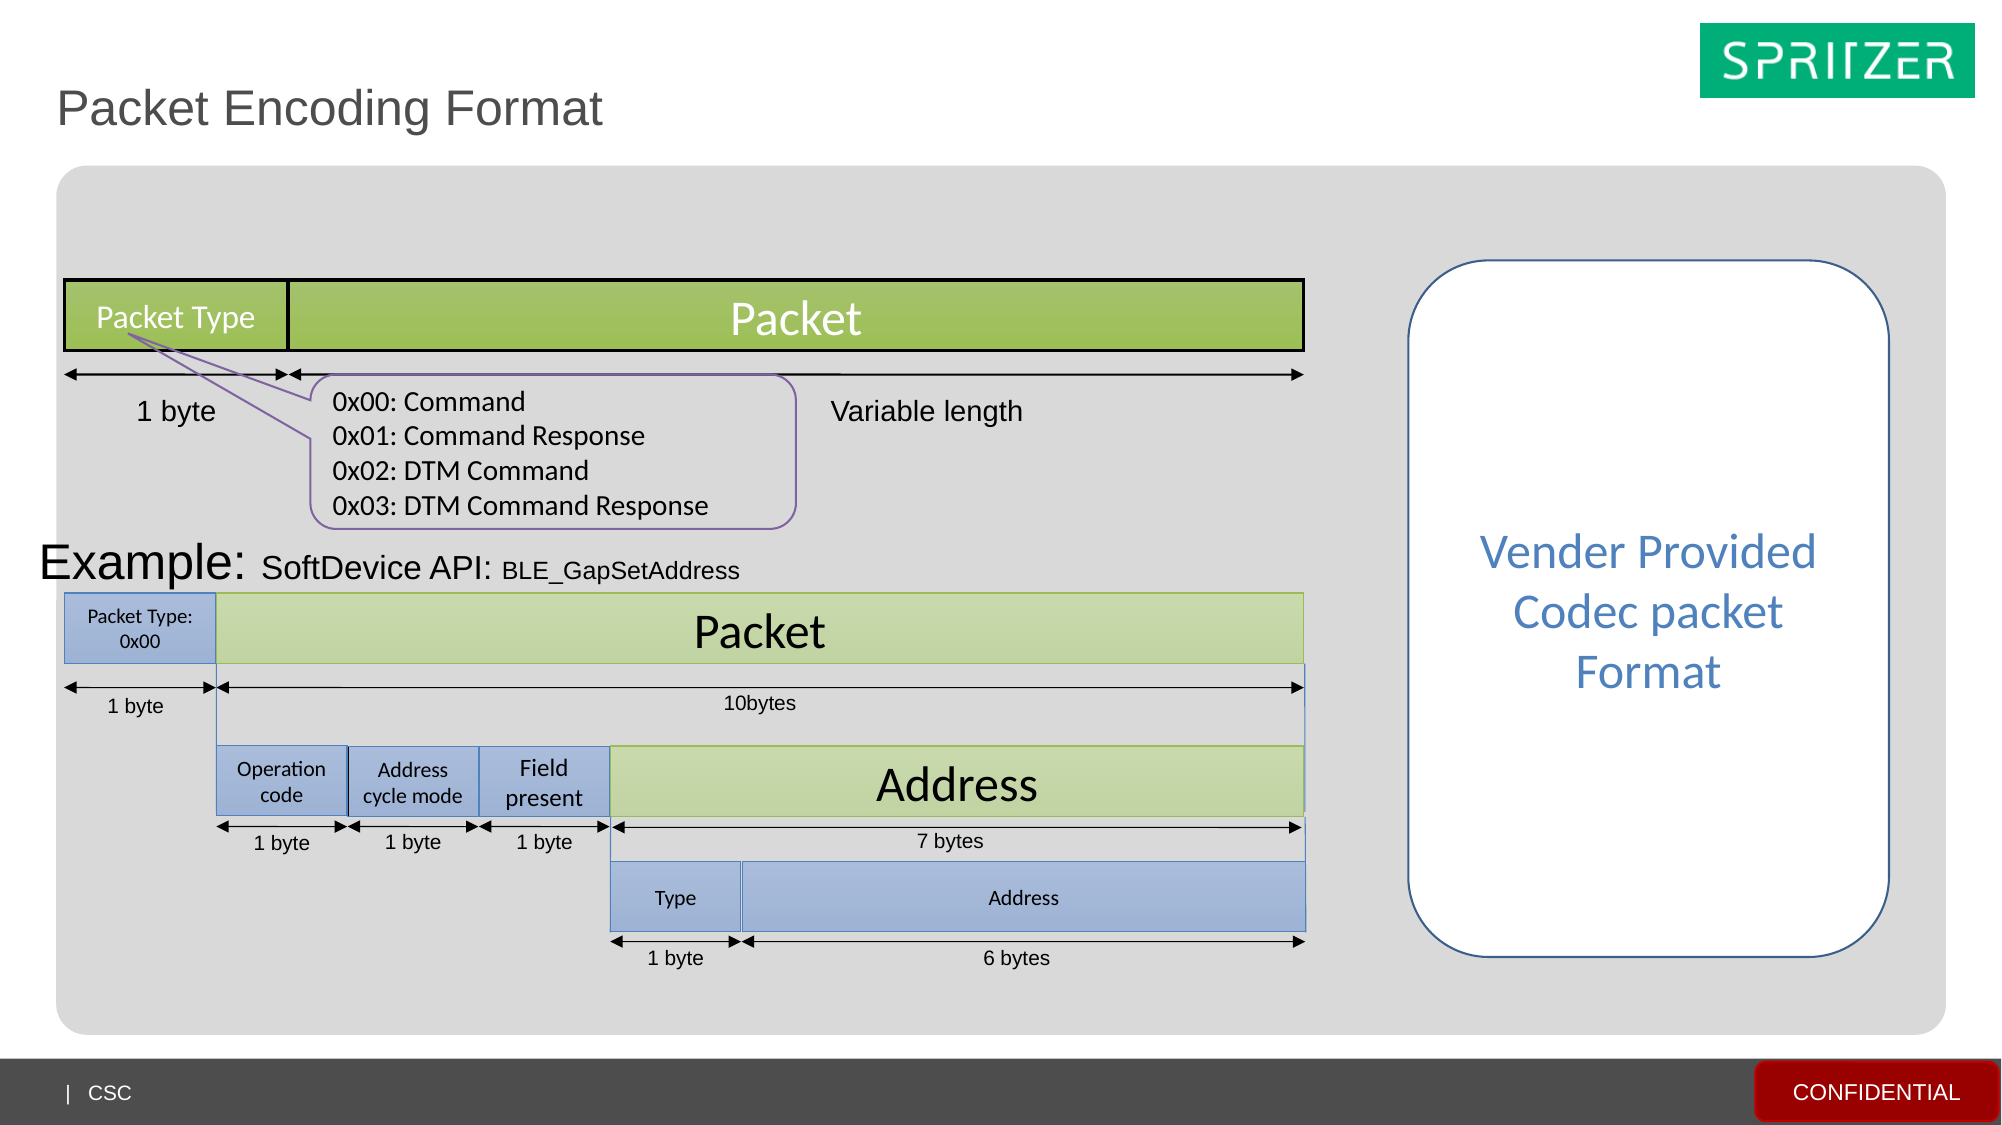

Packet Encoding Format
Vender Provided
Codec packet Format
Packet Type
Packet

0x00: Command
0x01: Command Response
0x02: DTM Command
0x03: DTM Command Response
1 byte
Variable length
Example: SoftDevice API: BLE_GapSetAddress
Packet Type:
0x00
Packet

10bytes
1 byte
Operation code
Address
Address cycle mode
Field present

7 bytes
1 byte
1 byte
1 byte
Address
Type

1 byte
6 bytes